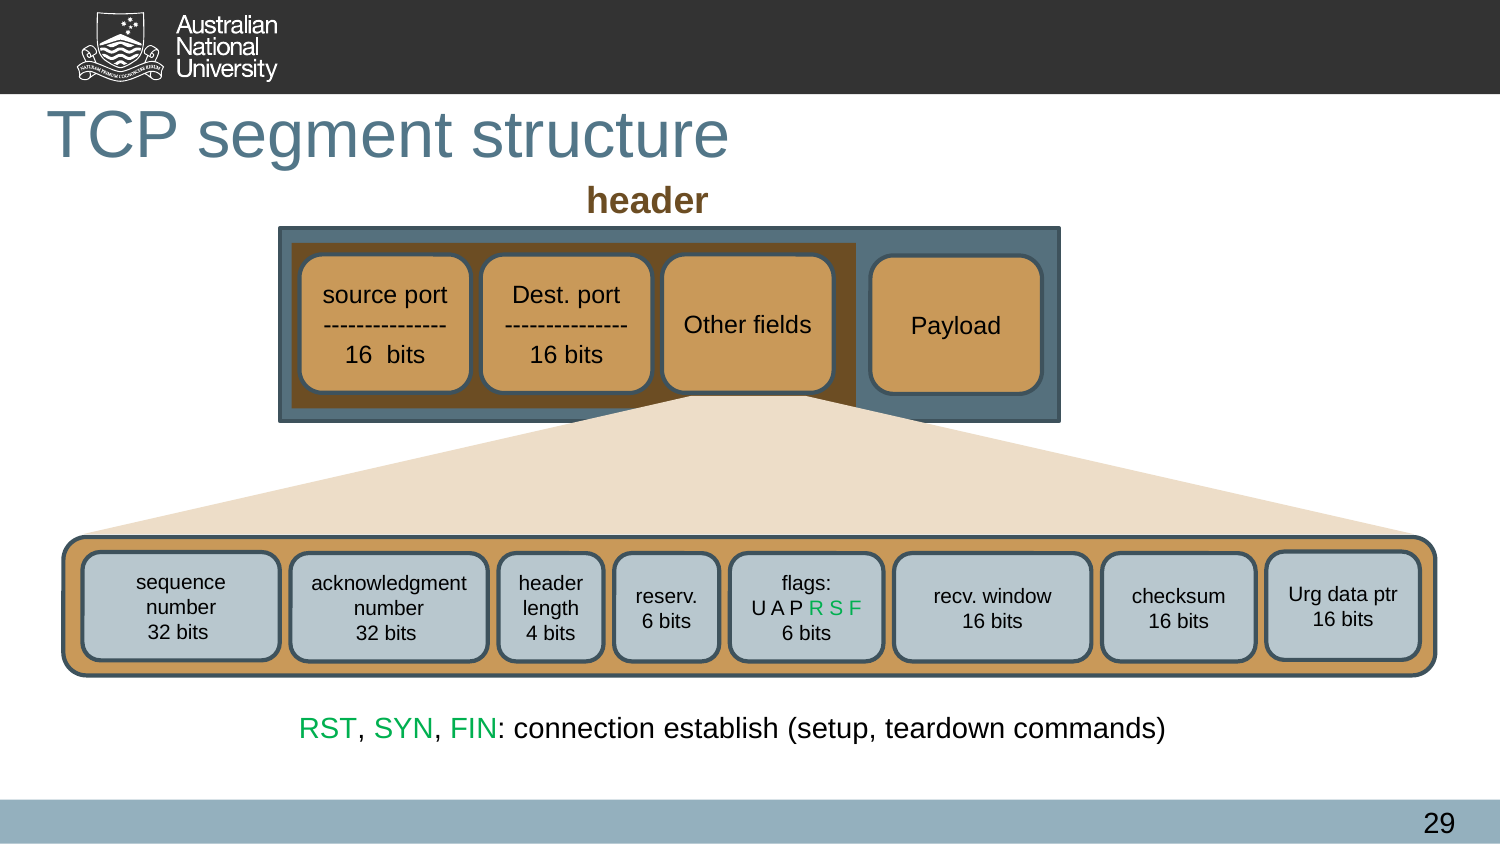

# TCP segment structure
header

source port
---------------
16  bits
Other fields
Dest. port
---------------
16 bits
Payload

Urg data ptr
16 bits
sequence number
32 bits
acknowledgment number
32 bits
header length
4 bits
reserv.
6 bits
flags:
U A P R S F
6 bits
recv. window
16 bits
checksum
16 bits
RST, SYN, FIN: connection establish (setup, teardown commands)
29